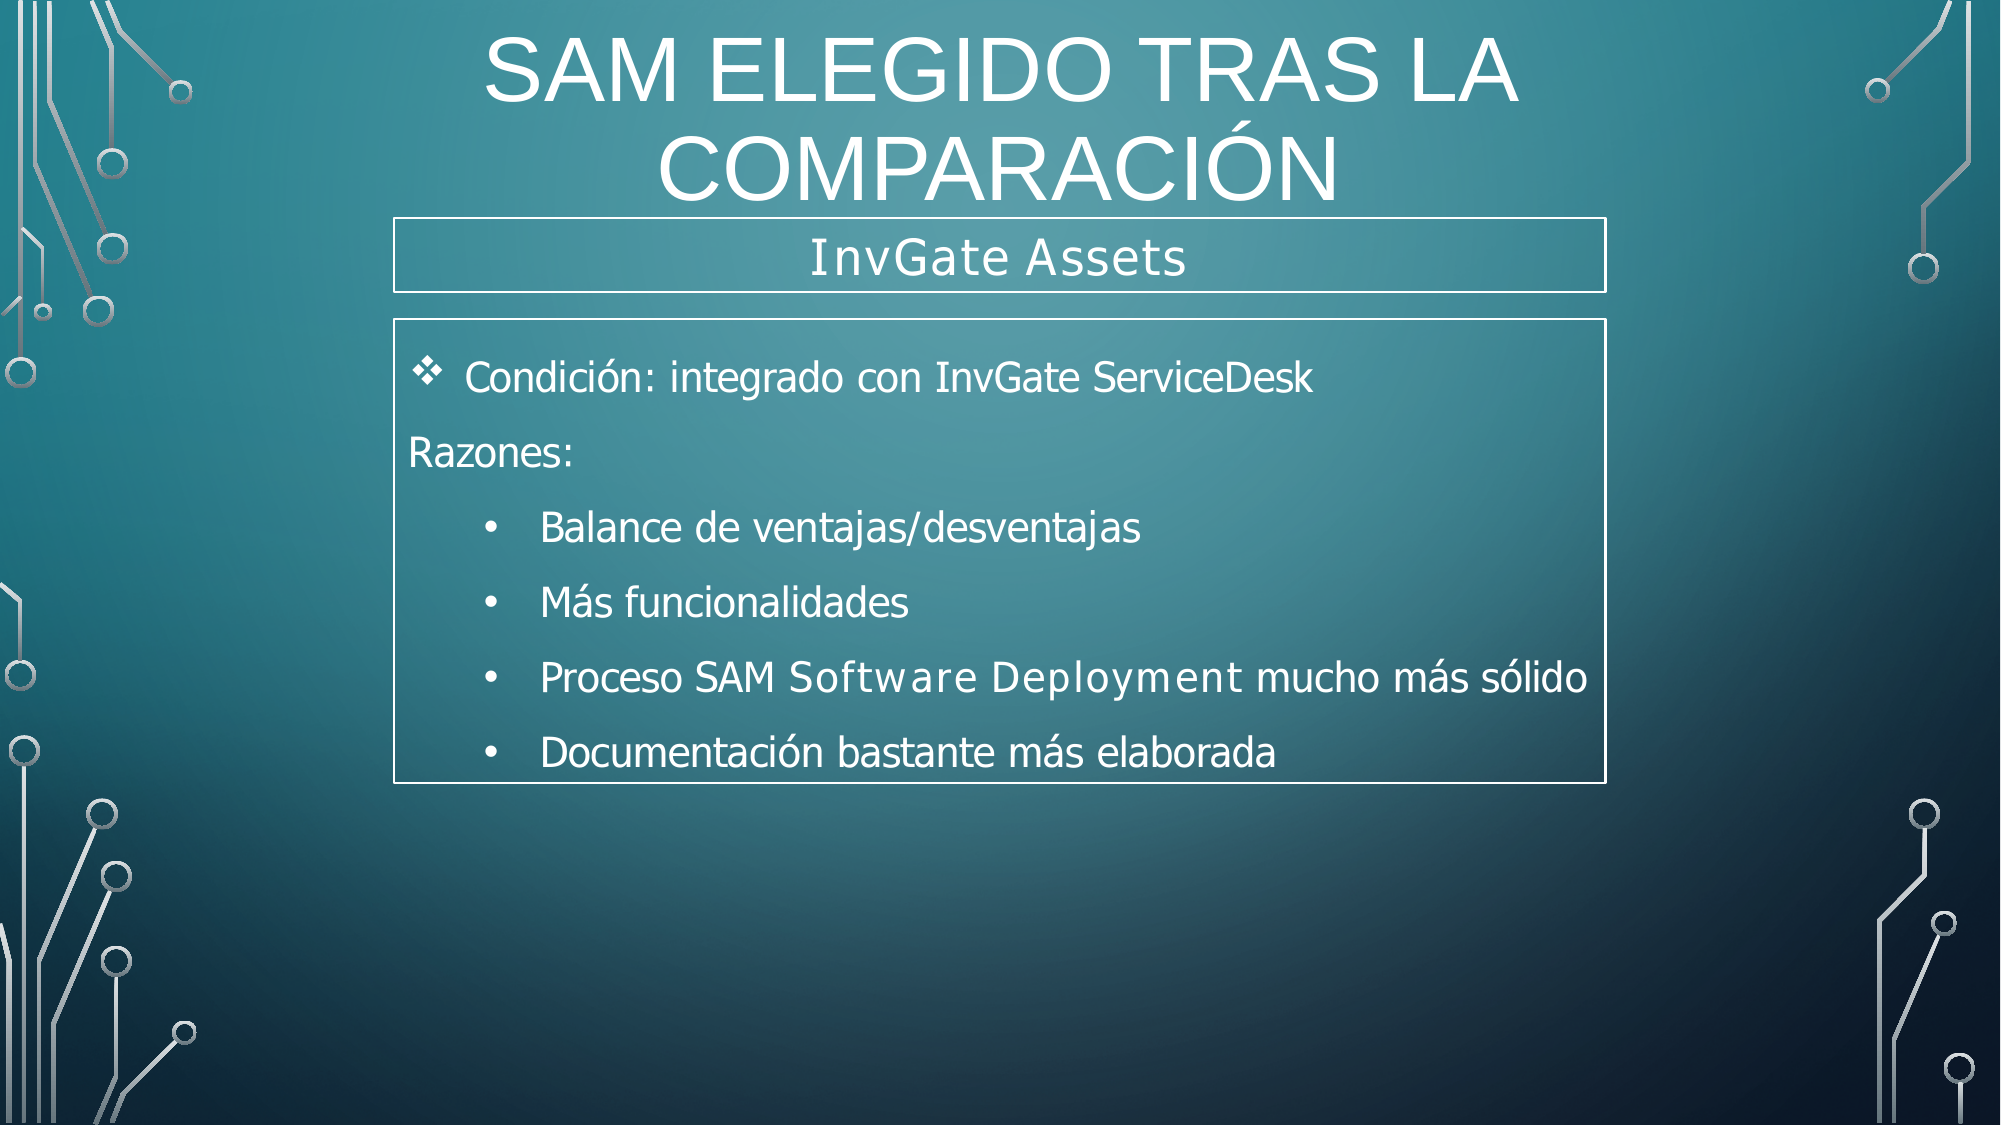

# SAM elegido tras la comparación
InvGate Assets
Condición: integrado con InvGate ServiceDesk
Razones:
Balance de ventajas/desventajas
Más funcionalidades
Proceso SAM Software Deployment mucho más sólido
Documentación bastante más elaborada